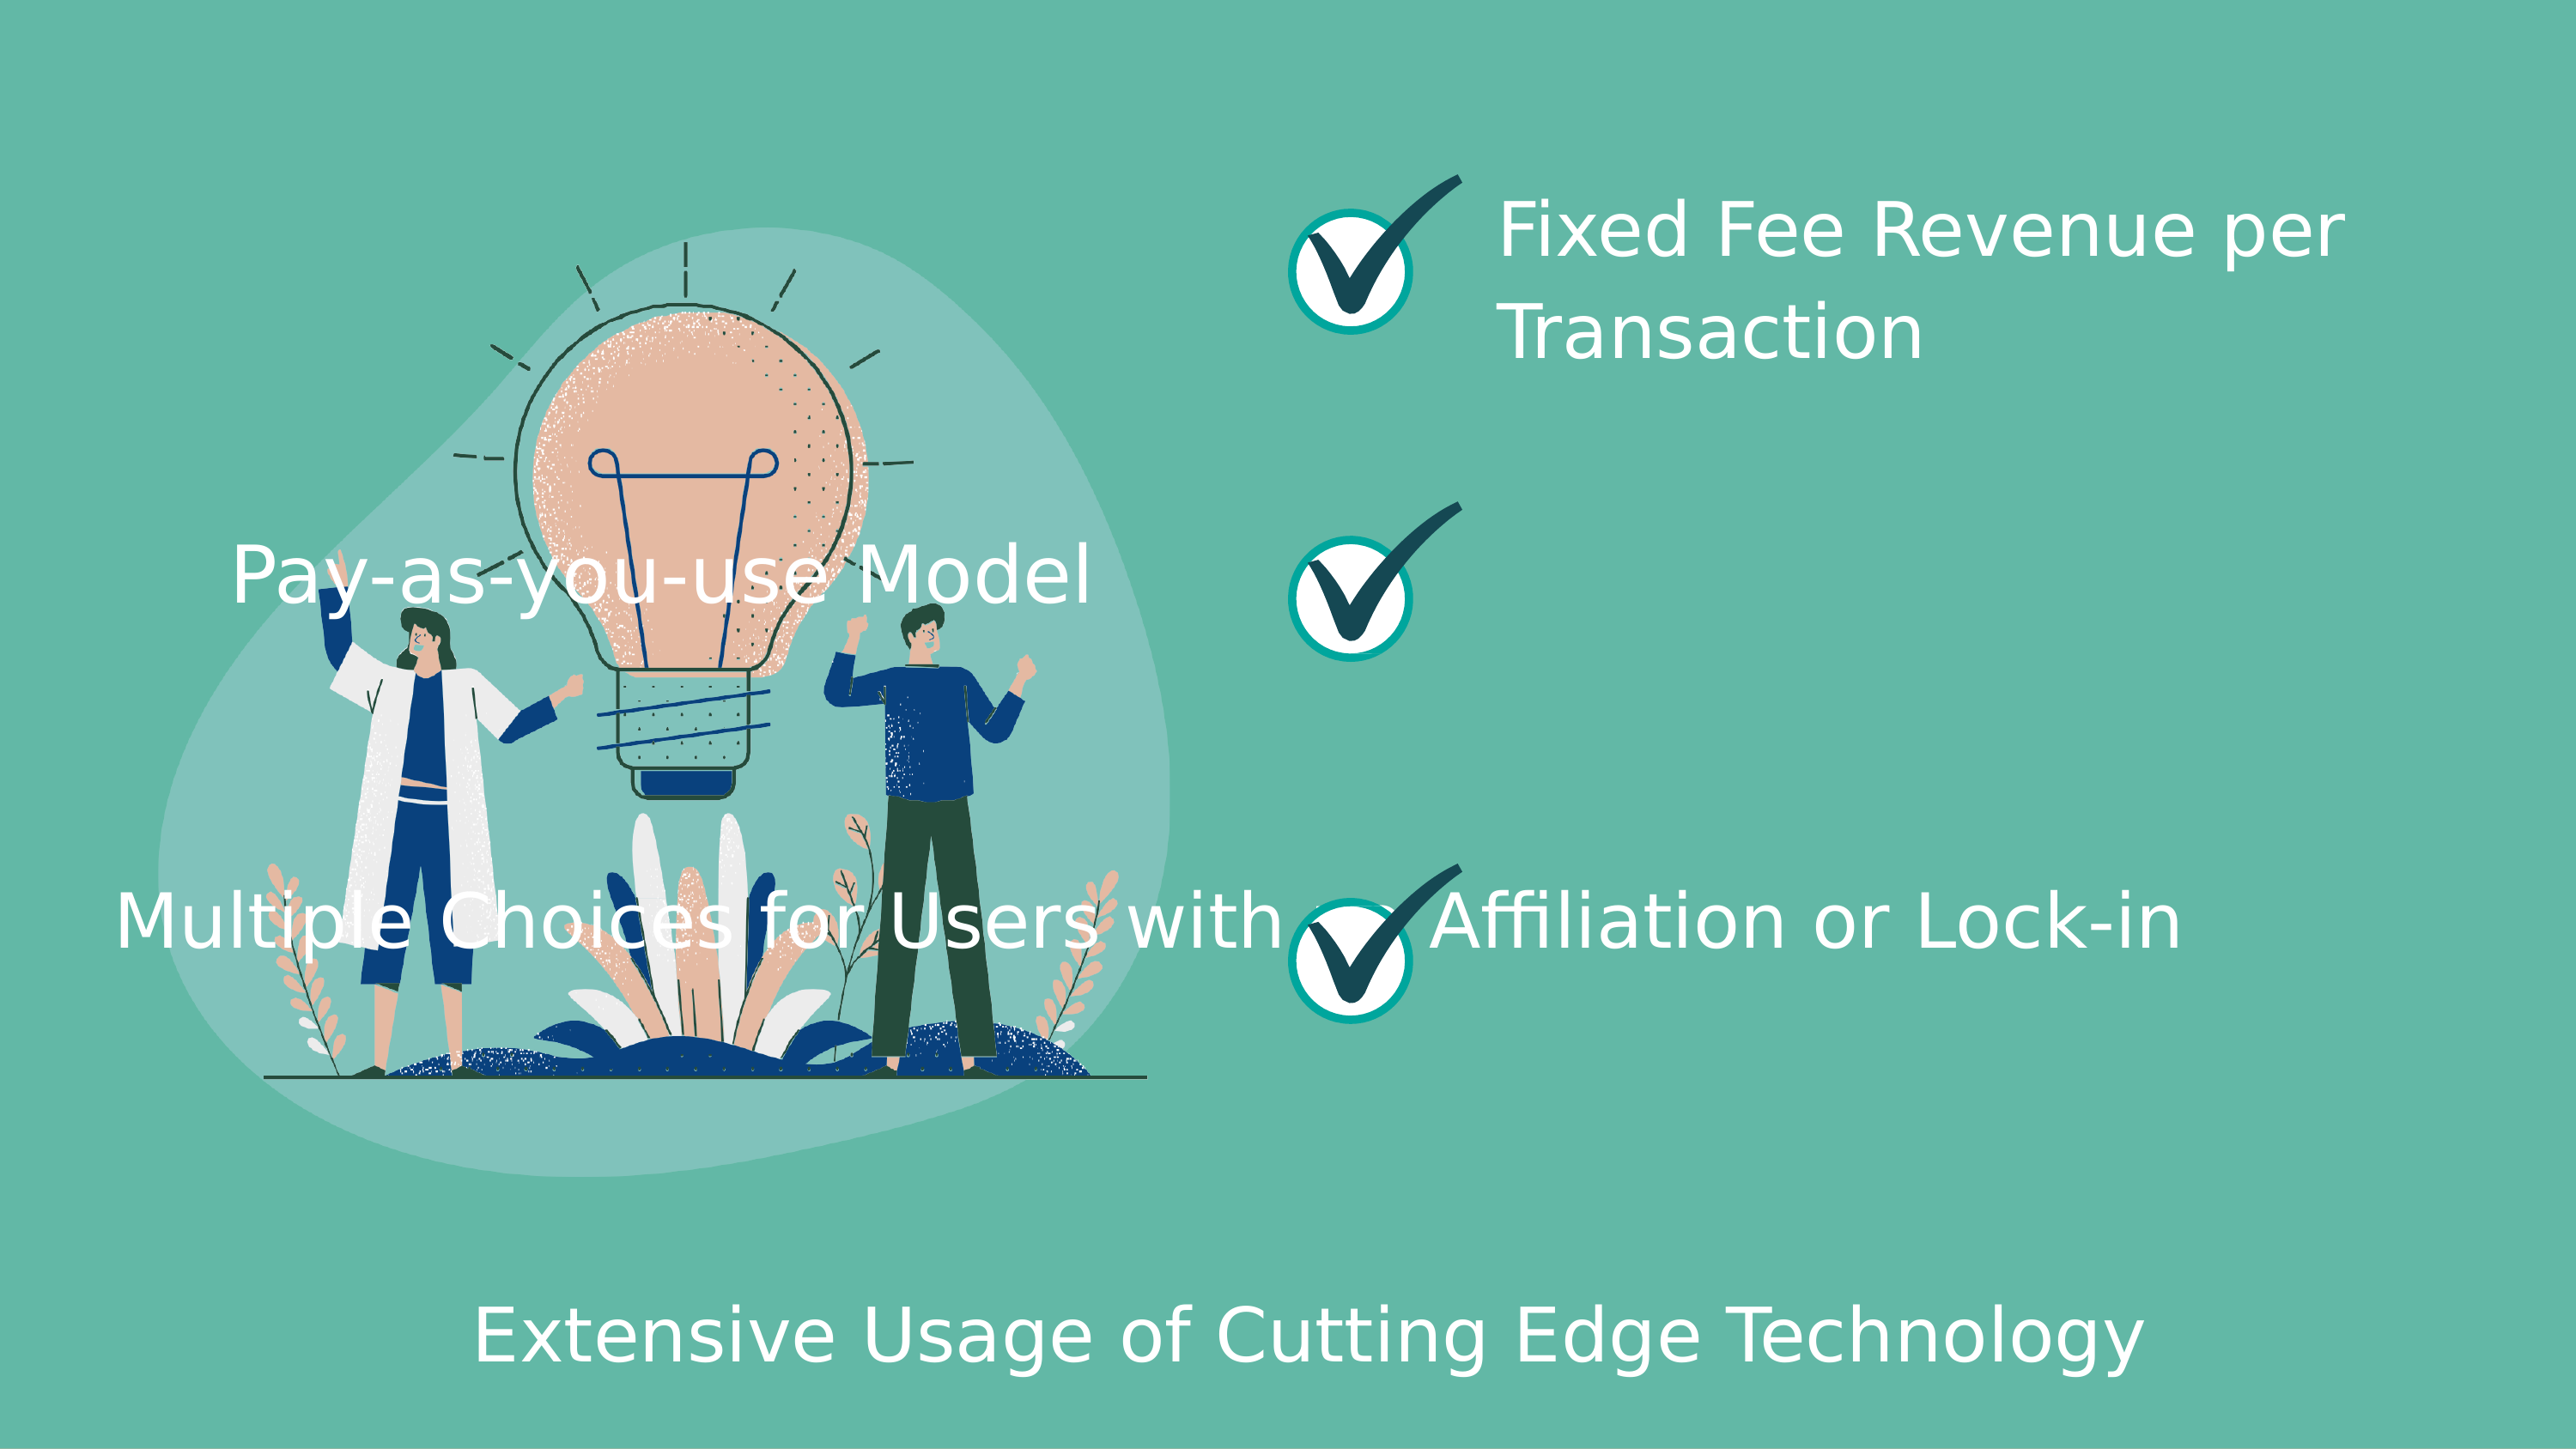

Fixed Fee Revenue per  Transaction

# Pay-as-you-use Model
Multiple Choices for Users with no Affiliation or Lock-in

Extensive Usage of Cutting Edge Technology